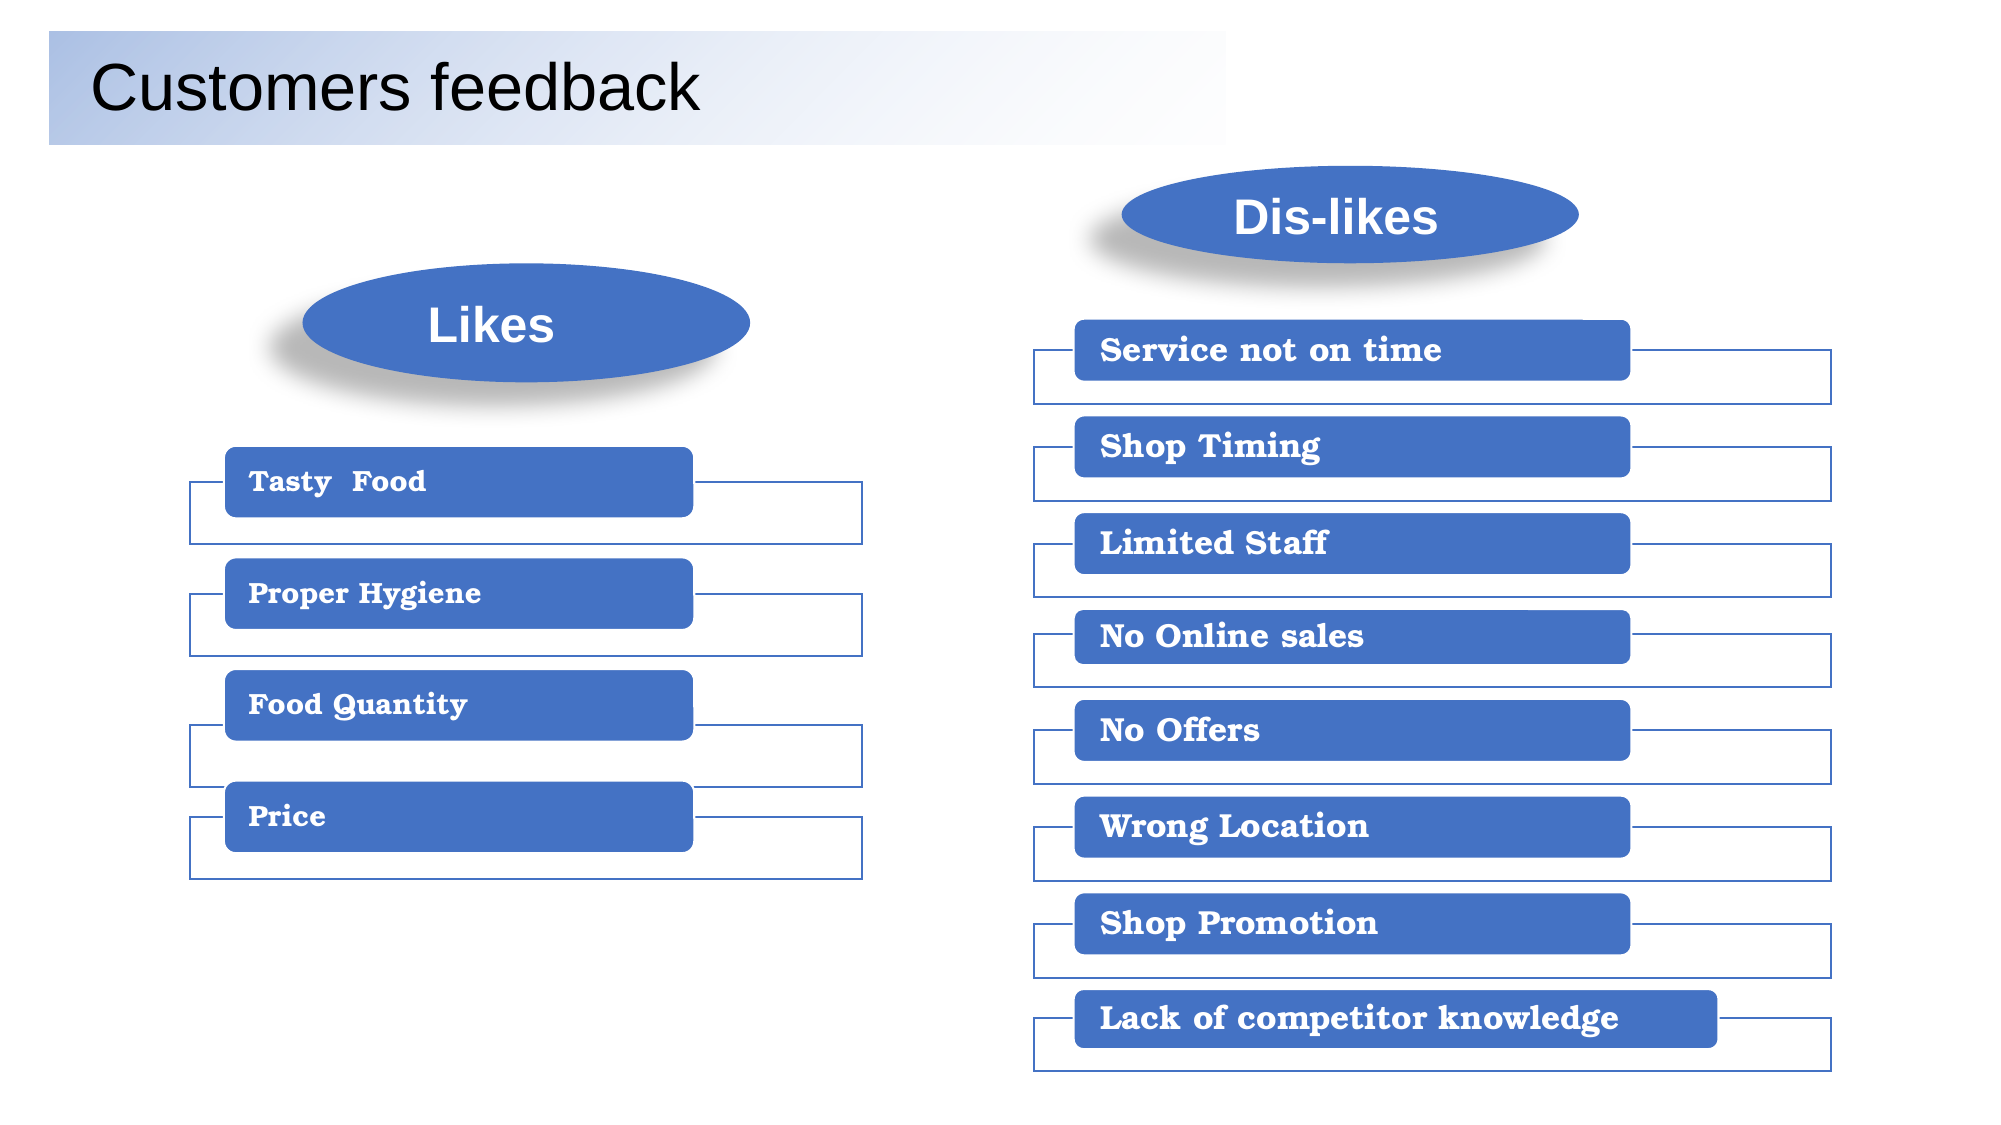

Customers feedback
  Dis-likes
Likes
Service not on time
Shop Timing
Limited Staff
No Online sales
No Offers
Wrong Location
Shop Promotion
Lack of competitor knowledge
Tasty  Food
Proper Hygiene
Food Quantity
Price